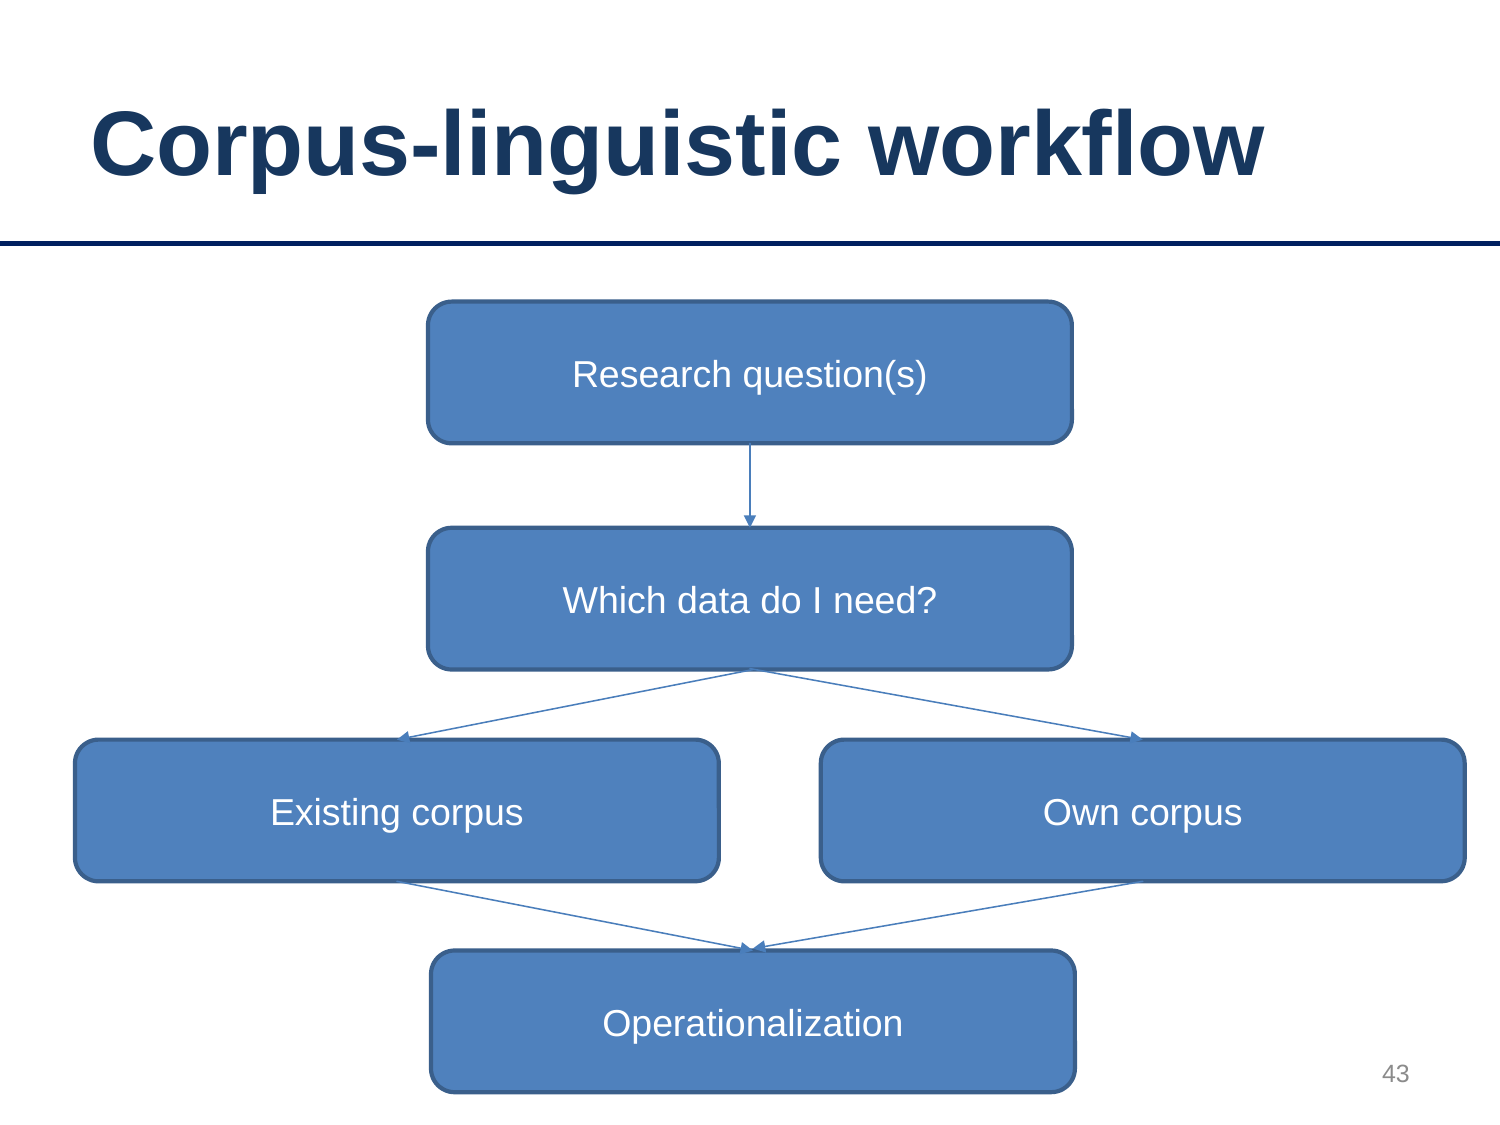

# Corpus-linguistic workflow
Research question(s)
Which data do I need?
Existing corpus
Own corpus
Operationalization
43